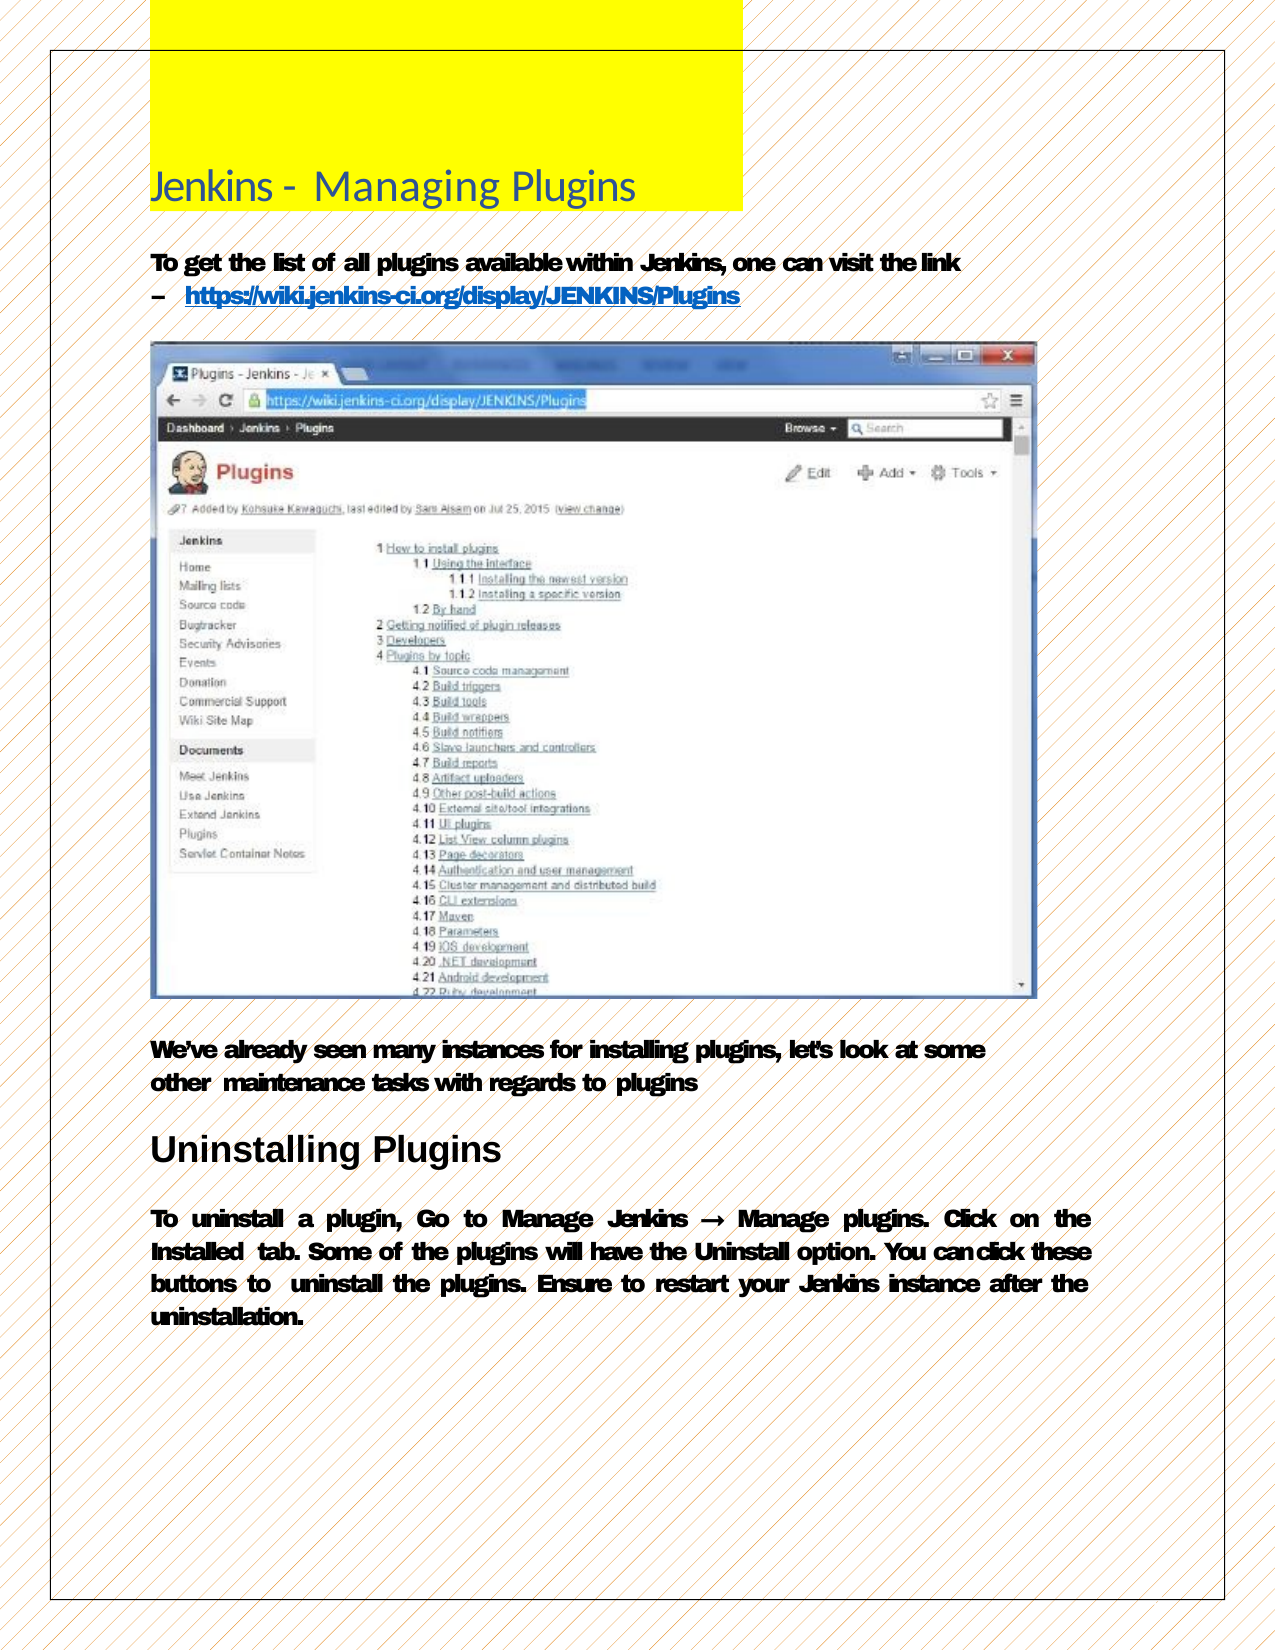

# Jenkins - Managing Plugins
To get the list of all plugins available within Jenkins, one can visit the link −  https://wiki.jenkins-ci.org/display/JENKINS/Plugins

We’ve already seen many instances for installing plugins, let’s look at some other  maintenance tasks with regards to plugins

Uninstalling Plugins
To uninstall a plugin, Go to Manage Jenkins → Manage plugins. Click on the Installed  tab. Some of the plugins will have the Uninstall option. You can click these buttons to  uninstall the plugins. Ensure to restart your Jenkins instance after the uninstallation.
84